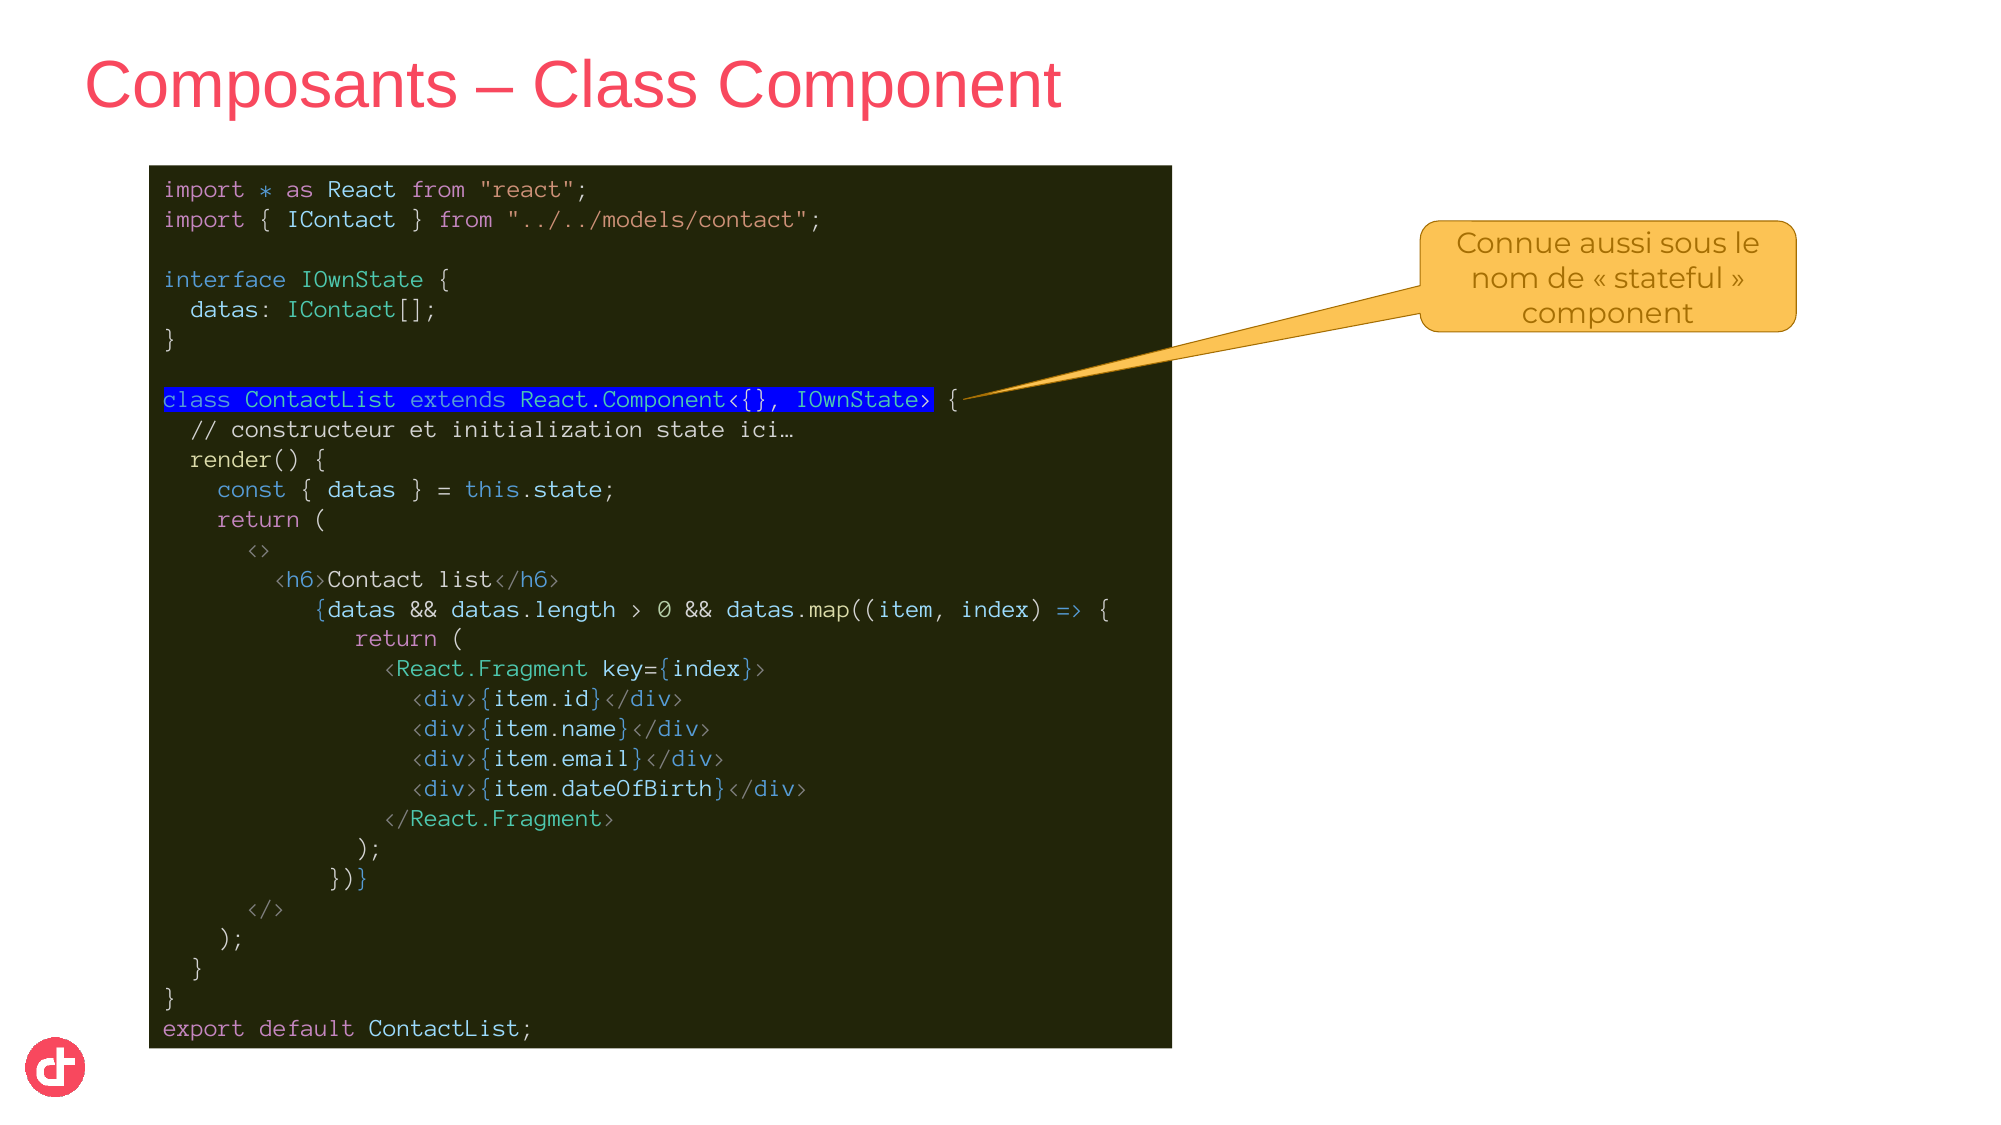

# Composants – Class Component
import * as React from "react";
import { IContact } from "../../models/contact";
interface IOwnState {
  datas: IContact[];
}
class ContactList extends React.Component<{}, IOwnState> {
  // constructeur et initialization state ici…
  render() {
    const { datas } = this.state;
    return (
      <>
        <h6>Contact list</h6>
           {datas && datas.length > 0 && datas.map((item, index) => {
              return (
                <React.Fragment key={index}>
                  <div>{item.id}</div>
                  <div>{item.name}</div>
                  <div>{item.email}</div>
                  <div>{item.dateOfBirth}</div>
                </React.Fragment>
              );
            })}
      </>
    );
  }
}
export default ContactList;
Connue aussi sous le nom de « stateful » component